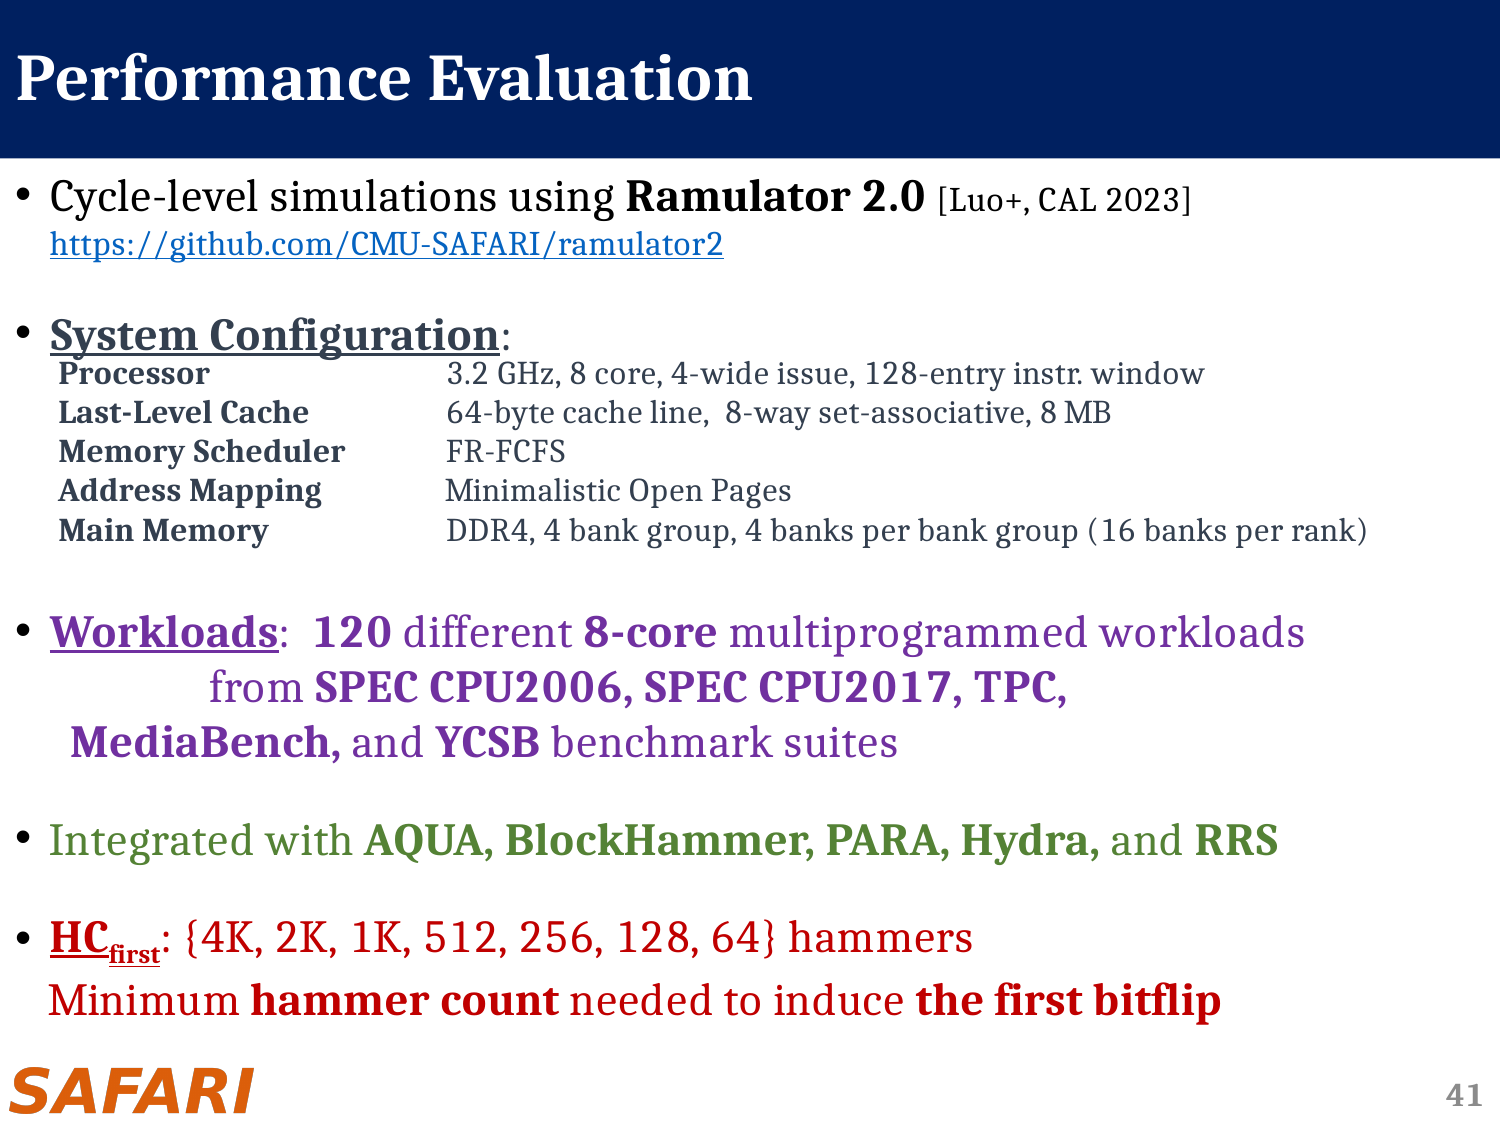

# Performance Evaluation
Cycle-level simulations using Ramulator 2.0 [Luo+, CAL 2023]
https://github.com/CMU-SAFARI/ramulator2
System Configuration:

Workloads:  120 different 8-core multiprogrammed workloads
	                from SPEC CPU2006, SPEC CPU2017, TPC,
		  MediaBench, and YCSB benchmark suites
Integrated with AQUA, BlockHammer, PARA, Hydra, and RRS
HCfirst: {4K, 2K, 1K, 512, 256, 128, 64} hammers
Minimum hammer count needed to induce the first bitflip
| Processor | 3.2 GHz, 8 core, 4-wide issue, 128-entry instr. window |
| --- | --- |
| Last-Level Cache | 64-byte cache line, 8-way set-associative, 8 MB |
| Memory Scheduler | FR-FCFS |
| Address Mapping | Minimalistic Open Pages |
| Main Memory | DDR4, 4 bank group, 4 banks per bank group (16 banks per rank) |
|  |  |
41